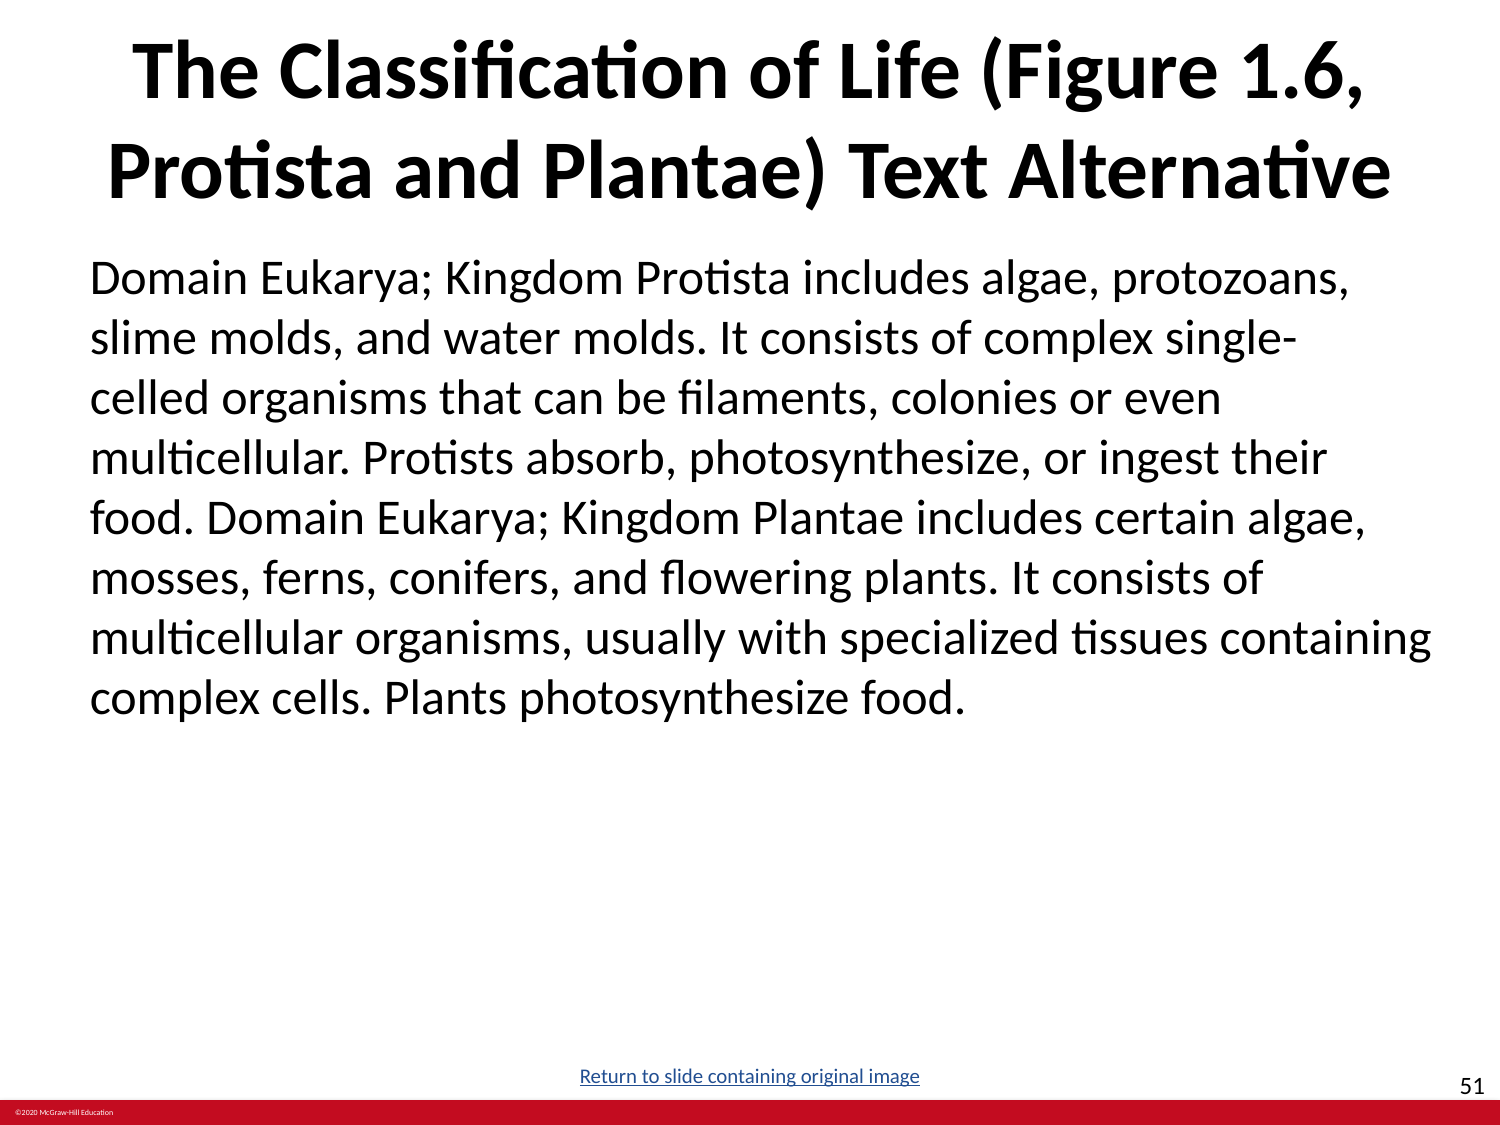

# The Classification of Life (Figure 1.6, Protista and Plantae) Text Alternative
Domain Eukarya; Kingdom Protista includes algae, protozoans, slime molds, and water molds. It consists of complex single-celled organisms that can be filaments, colonies or even multicellular. Protists absorb, photosynthesize, or ingest their food. Domain Eukarya; Kingdom Plantae includes certain algae, mosses, ferns, conifers, and flowering plants. It consists of multicellular organisms, usually with specialized tissues containing complex cells. Plants photosynthesize food.
Return to slide containing original image